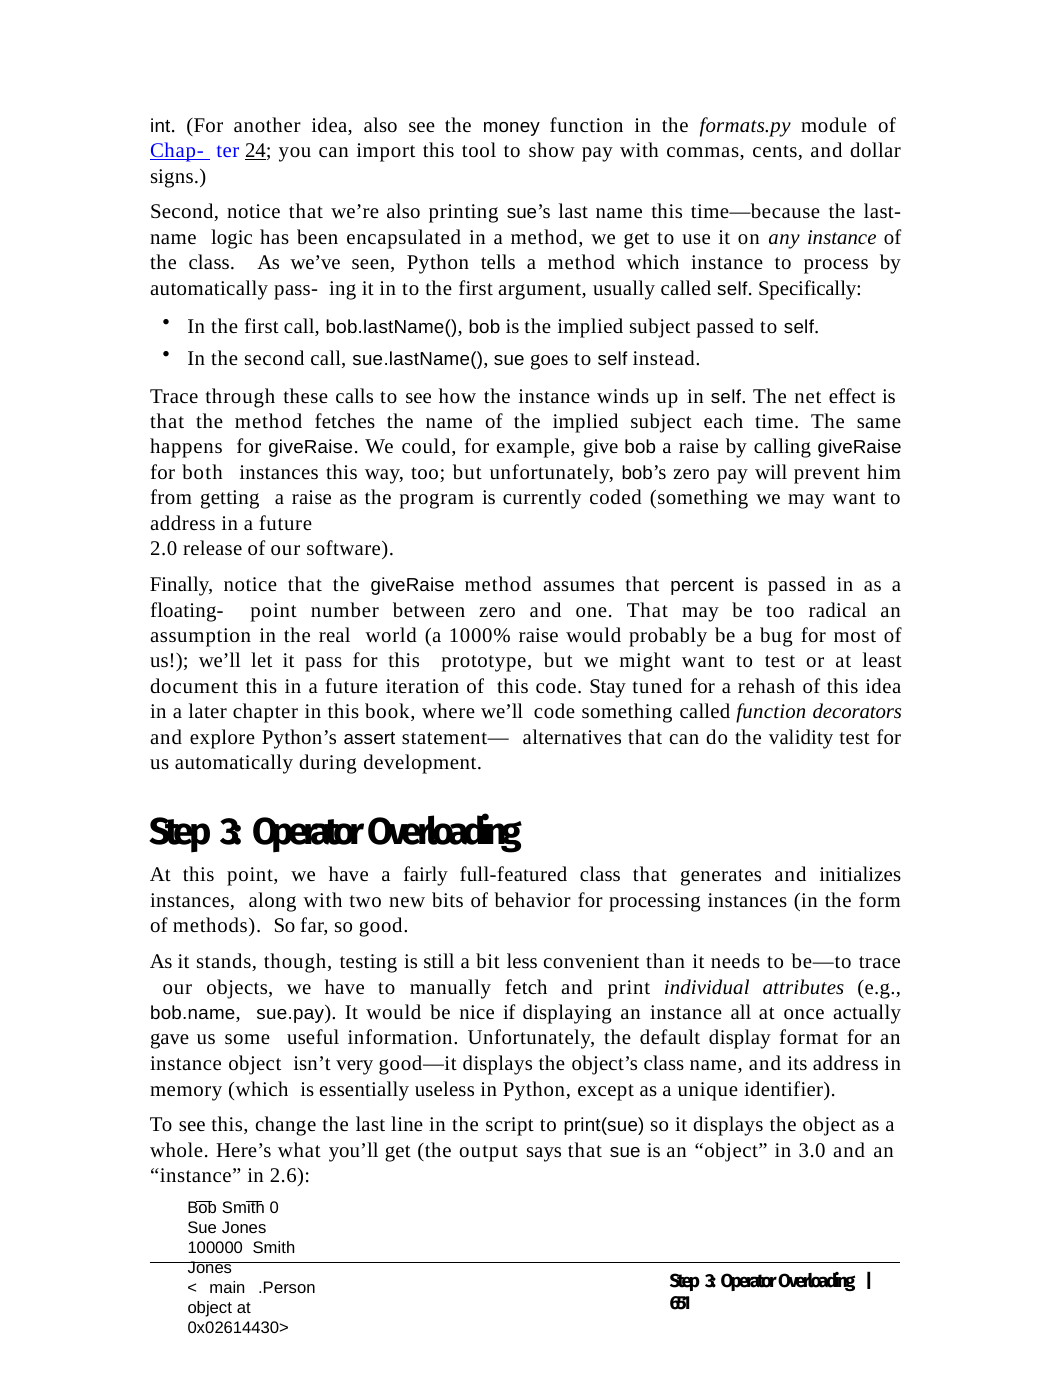

int. (For another idea, also see the money function in the formats.py module of Chap-  ter 24; you can import this tool to show pay with commas, cents, and dollar signs.)
Second, notice that we’re also printing sue’s last name this time—because the last-name  logic has been encapsulated in a method, we get to use it on any instance of the class.  As we’ve seen, Python tells a method which instance to process by automatically pass-  ing it in to the first argument, usually called self. Specifically:
In the first call, bob.lastName(), bob is the implied subject passed to self.
In the second call, sue.lastName(), sue goes to self instead.
Trace through these calls to see how the instance winds up in self. The net effect is  that the method fetches the name of the implied subject each time. The same happens  for giveRaise. We could, for example, give bob a raise by calling giveRaise for both  instances this way, too; but unfortunately, bob’s zero pay will prevent him from getting  a raise as the program is currently coded (something we may want to address in a future
2.0 release of our software).
Finally, notice that the giveRaise method assumes that percent is passed in as a floating-  point number between zero and one. That may be too radical an assumption in the real  world (a 1000% raise would probably be a bug for most of us!); we’ll let it pass for this  prototype, but we might want to test or at least document this in a future iteration of  this code. Stay tuned for a rehash of this idea in a later chapter in this book, where we’ll  code something called function decorators and explore Python’s assert statement—  alternatives that can do the validity test for us automatically during development.

Step 3: Operator Overloading
At this point, we have a fairly full-featured class that generates and initializes instances,  along with two new bits of behavior for processing instances (in the form of methods).  So far, so good.
As it stands, though, testing is still a bit less convenient than it needs to be—to trace  our objects, we have to manually fetch and print individual attributes (e.g., bob.name,  sue.pay). It would be nice if displaying an instance all at once actually gave us some  useful information. Unfortunately, the default display format for an instance object  isn’t very good—it displays the object’s class name, and its address in memory (which  is essentially useless in Python, except as a unique identifier).
To see this, change the last line in the script to print(sue) so it displays the object as a  whole. Here’s what you’ll get (the output says that sue is an “object” in 3.0 and an  “instance” in 2.6):
Bob Smith 0
Sue Jones 100000  Smith Jones
< main .Person object at 0x02614430>

Step 3: Operator Overloading  |  651